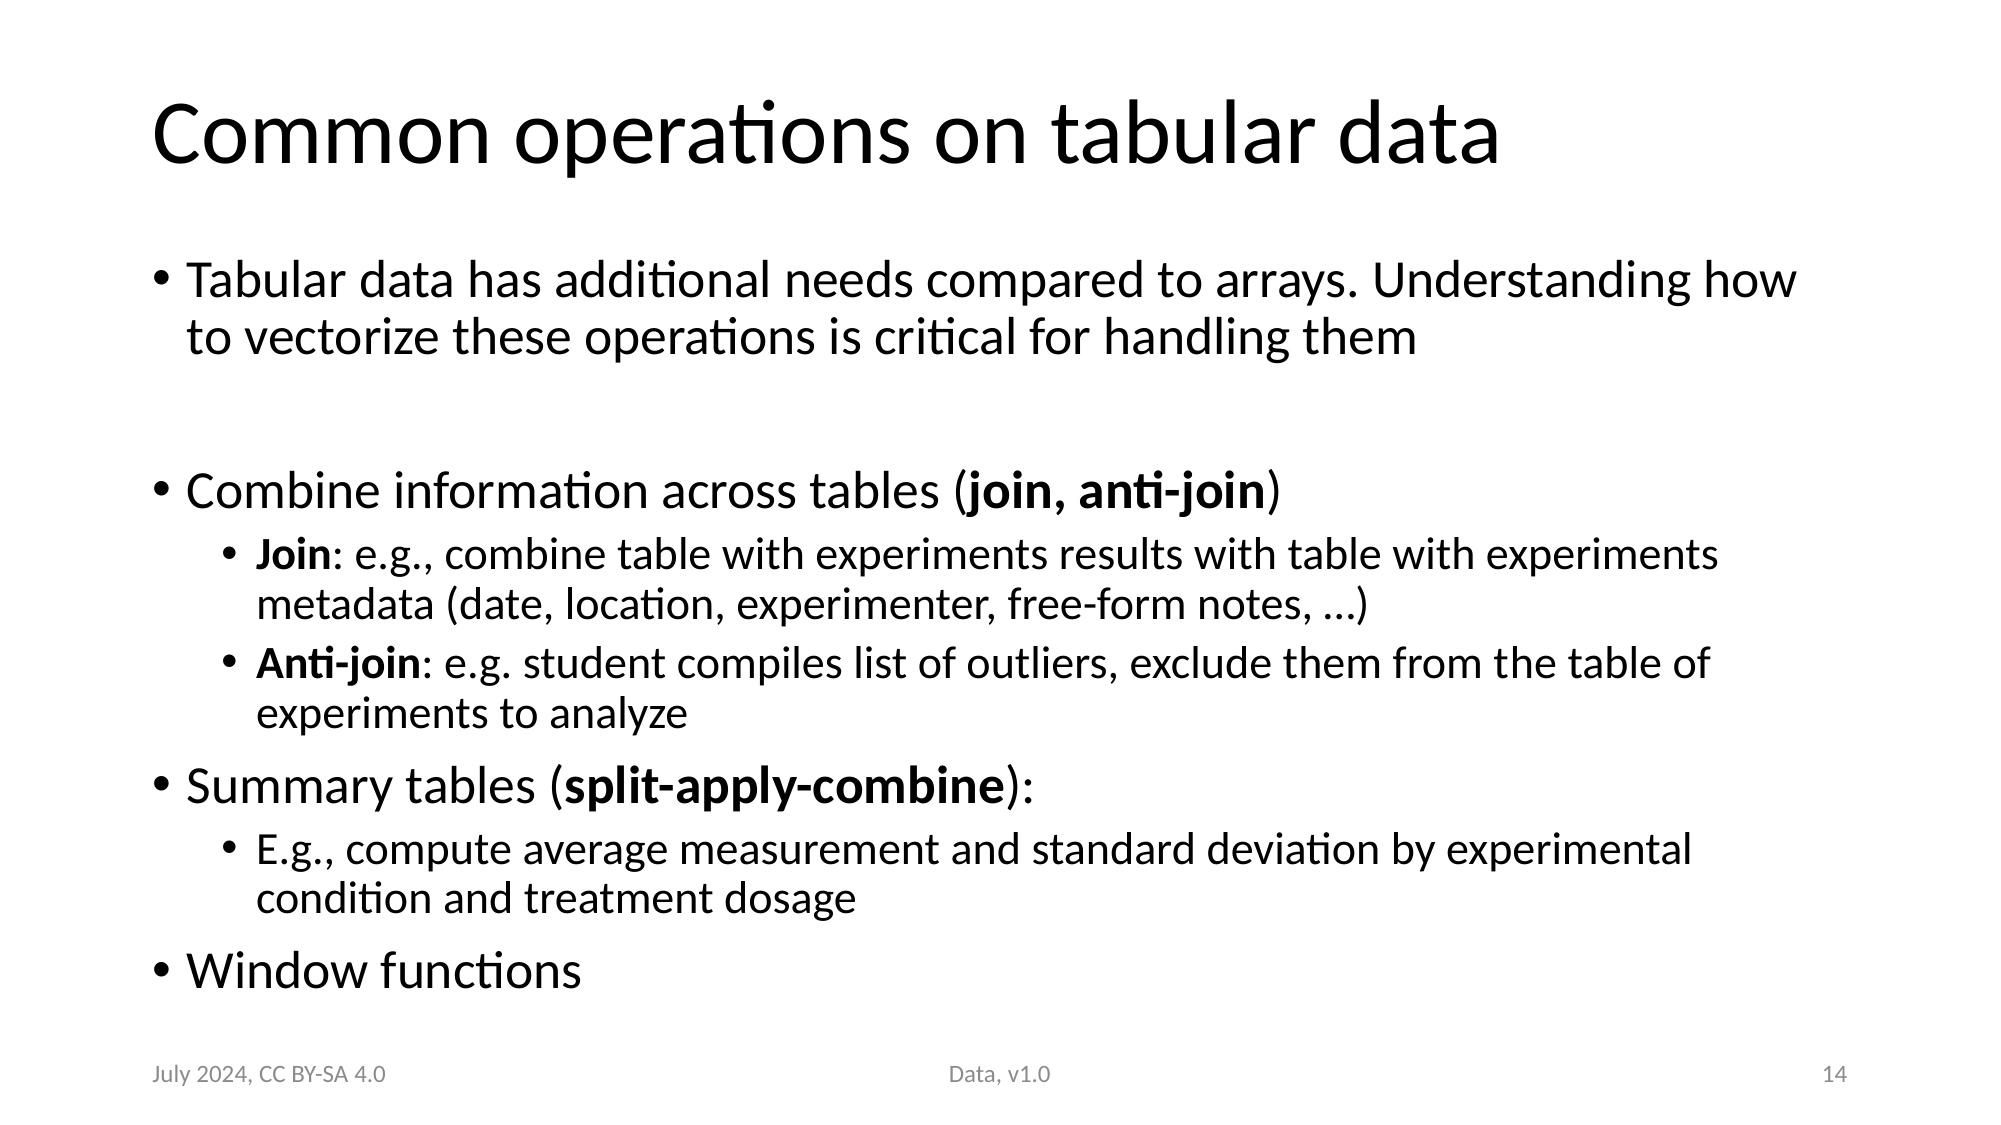

# Common operations on tabular data
Tabular data has additional needs compared to arrays. Understanding how to vectorize these operations is critical for handling them

Combine information across tables (join, anti-join)
Join: e.g., combine table with experiments results with table with experiments metadata (date, location, experimenter, free-form notes, …)
Anti-join: e.g. student compiles list of outliers, exclude them from the table of experiments to analyze
Summary tables (split-apply-combine):
E.g., compute average measurement and standard deviation by experimental condition and treatment dosage
Window functions

July 2024, CC BY-SA 4.0
Data, v1.0
14